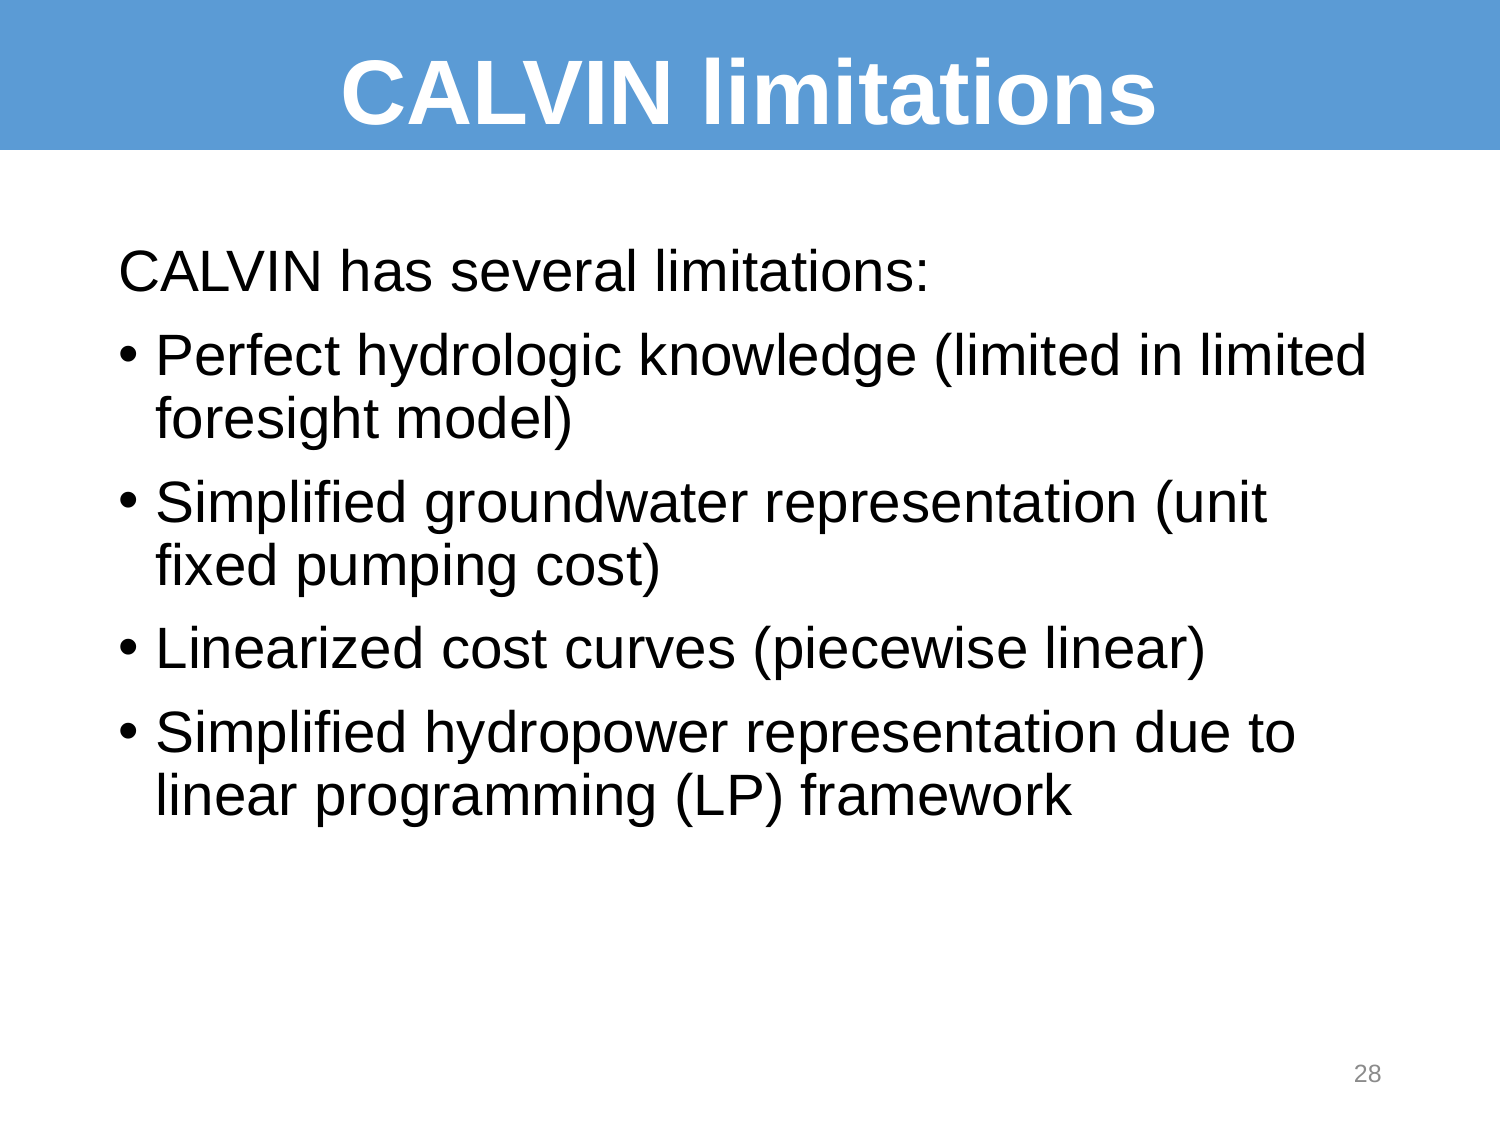

# CALVIN limitations
CALVIN has several limitations:
Perfect hydrologic knowledge (limited in limited foresight model)
Simplified groundwater representation (unit fixed pumping cost)
Linearized cost curves (piecewise linear)
Simplified hydropower representation due to linear programming (LP) framework

28